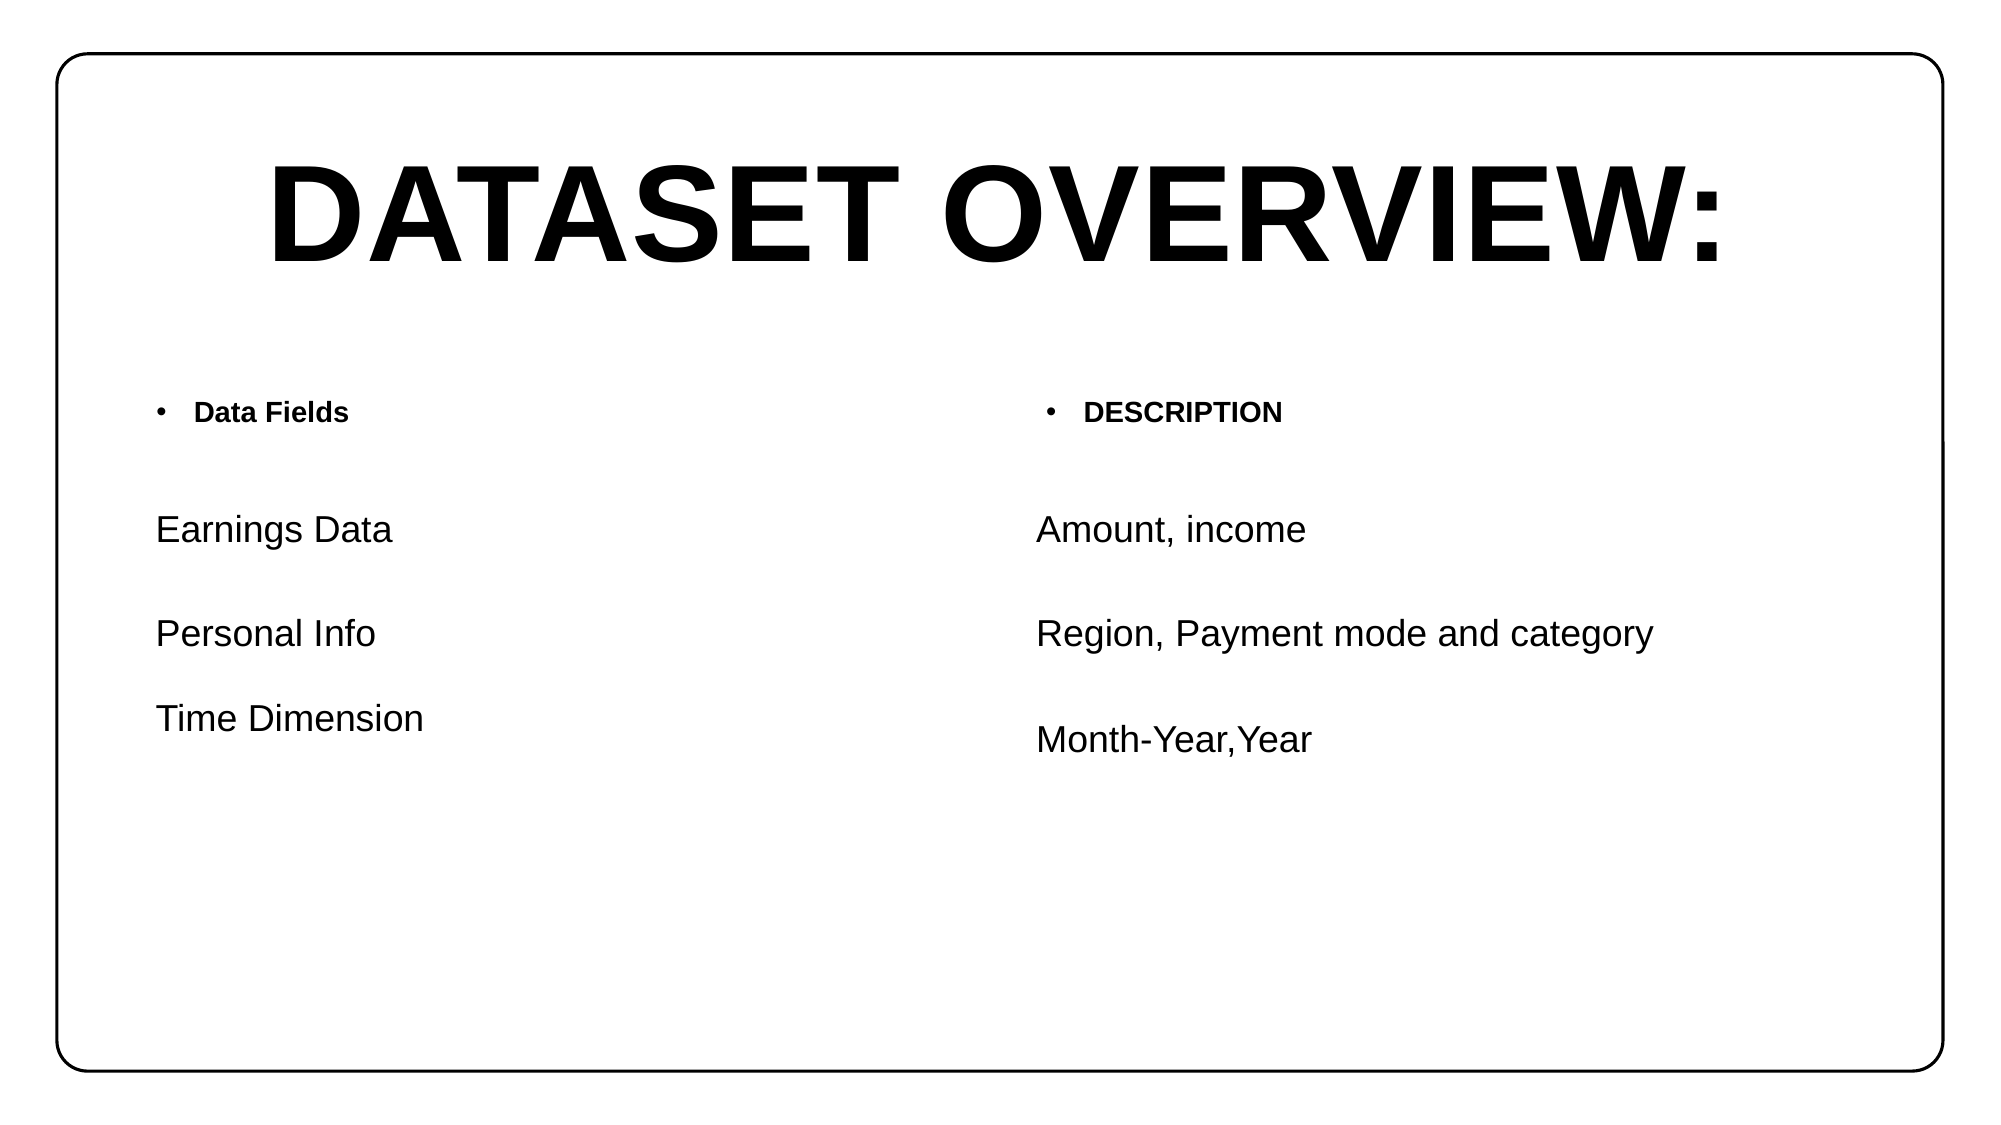

# Dataset Overview:
Data Fields
DESCRIPTION
| Earnings Data | Amount, income |
| --- | --- |
| Personal Info | Region, Payment mode and category |
| Time Dimension | Month-Year,Year |
|  |  |